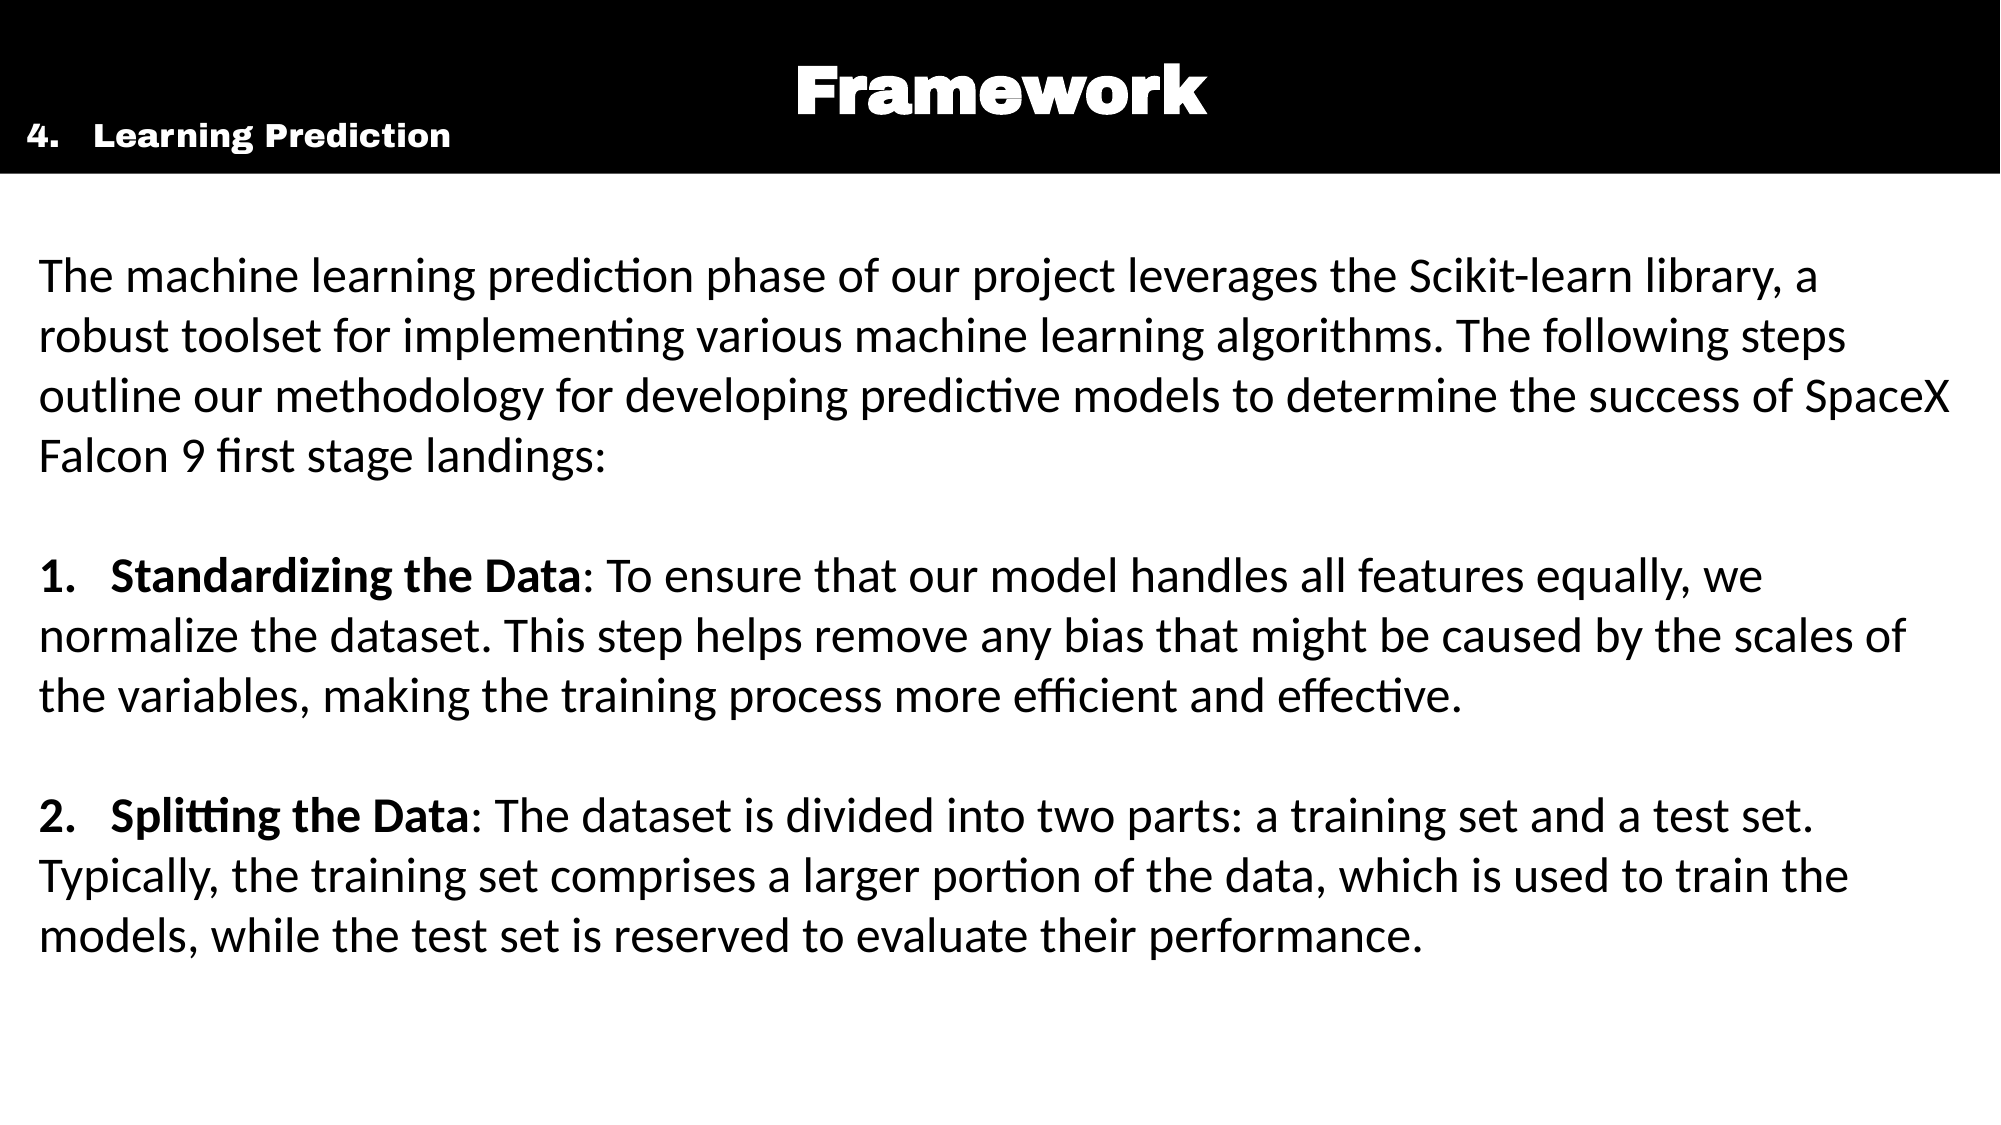

Framework
4.   Learning Prediction

The machine learning prediction phase of our project leverages the Scikit-learn library, a robust toolset for implementing various machine learning algorithms. The following steps outline our methodology for developing predictive models to determine the success of SpaceX Falcon 9 first stage landings:

1.   Standardizing the Data: To ensure that our model handles all features equally, we normalize the dataset. This step helps remove any bias that might be caused by the scales of the variables, making the training process more efficient and effective.

2.   Splitting the Data: The dataset is divided into two parts: a training set and a test set. Typically, the training set comprises a larger portion of the data, which is used to train the models, while the test set is reserved to evaluate their performance.